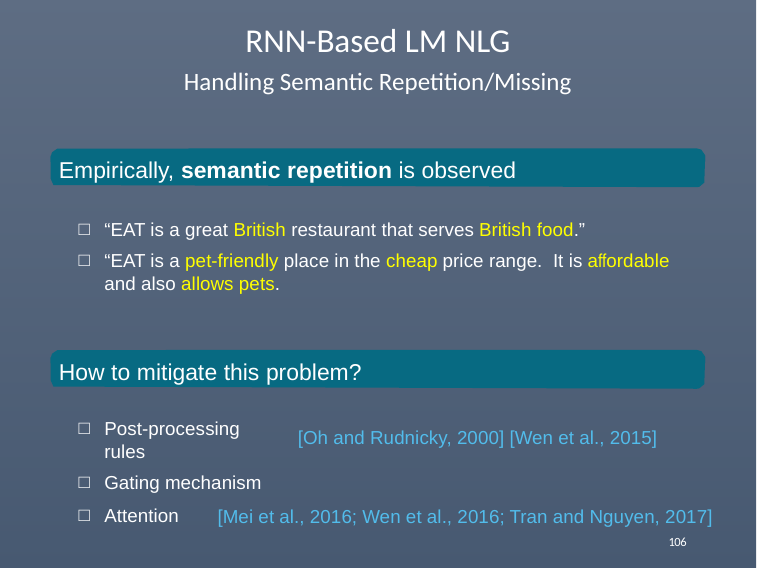

# RNN-Based LM NLG
Handling Semantic Repetition/Missing

Empirically, semantic repetition is observed

“EAT is a great British restaurant that serves British food.”
“EAT is a pet-friendly place in the cheap price range.  It is affordable and also allows pets.

How to mitigate this problem?

Post-processing rules
Gating mechanism
[Oh and Rudnicky, 2000] [Wen et al., 2015]
Attention
[Mei et al., 2016; Wen et al., 2016; Tran and Nguyen, 2017]
106